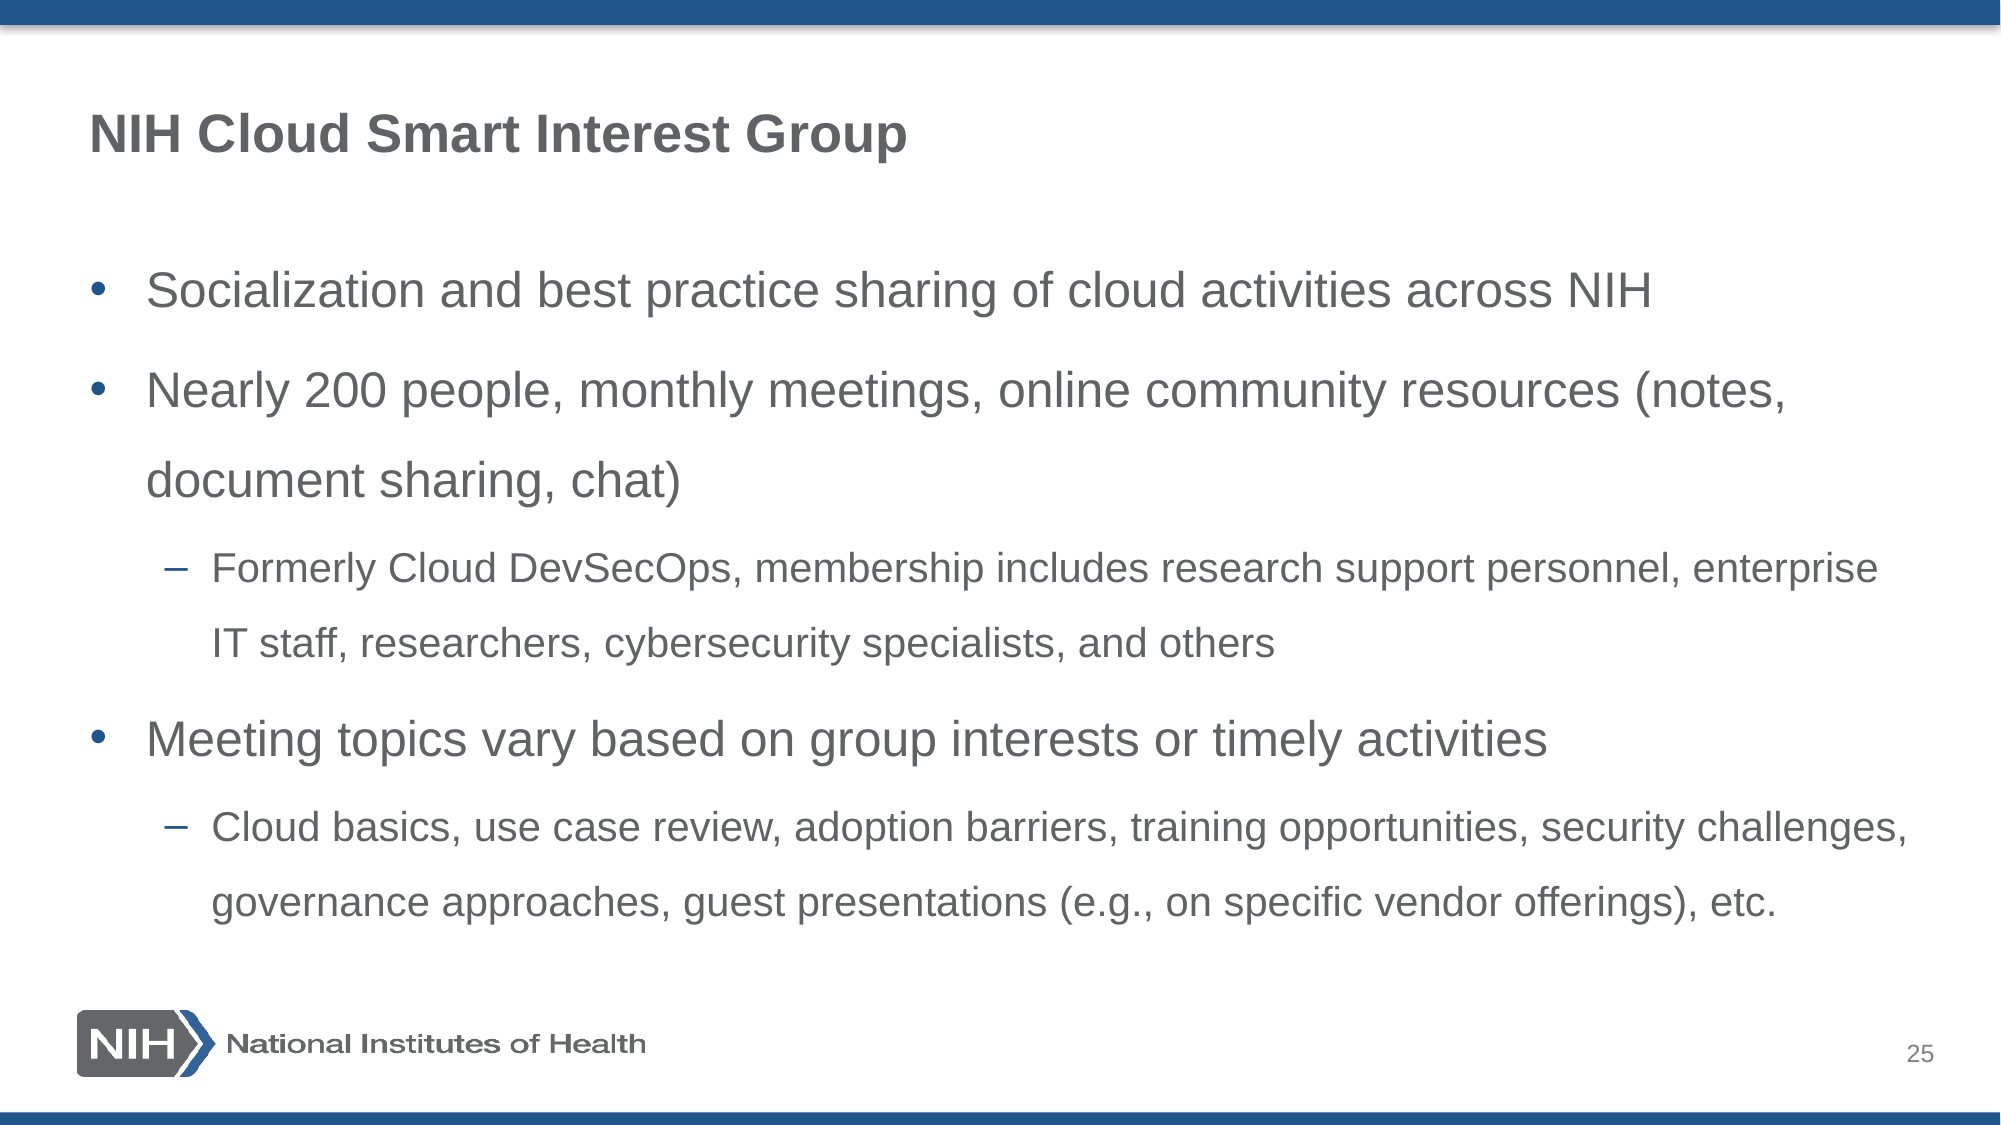

# NIH Cloud Smart Interest Group
Socialization and best practice sharing of cloud activities across NIH
Nearly 200 people, monthly meetings, online community resources (notes, document sharing, chat)
Formerly Cloud DevSecOps, membership includes research support personnel, enterprise IT staff, researchers, cybersecurity specialists, and others
Meeting topics vary based on group interests or timely activities
Cloud basics, use case review, adoption barriers, training opportunities, security challenges, governance approaches, guest presentations (e.g., on specific vendor offerings), etc.

25